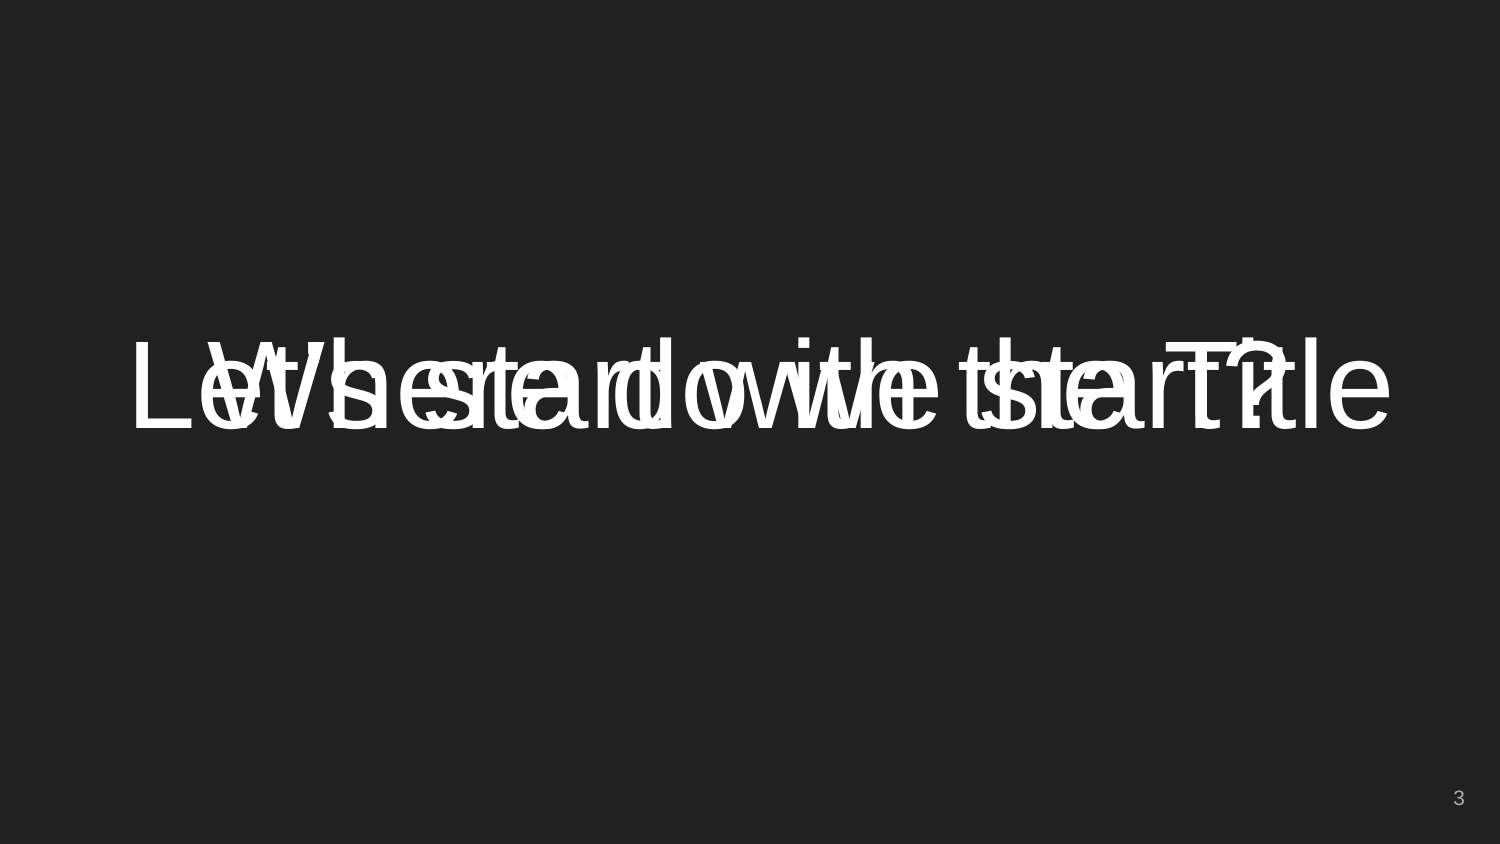

# Where do we start?
Let’s start with the Title
3